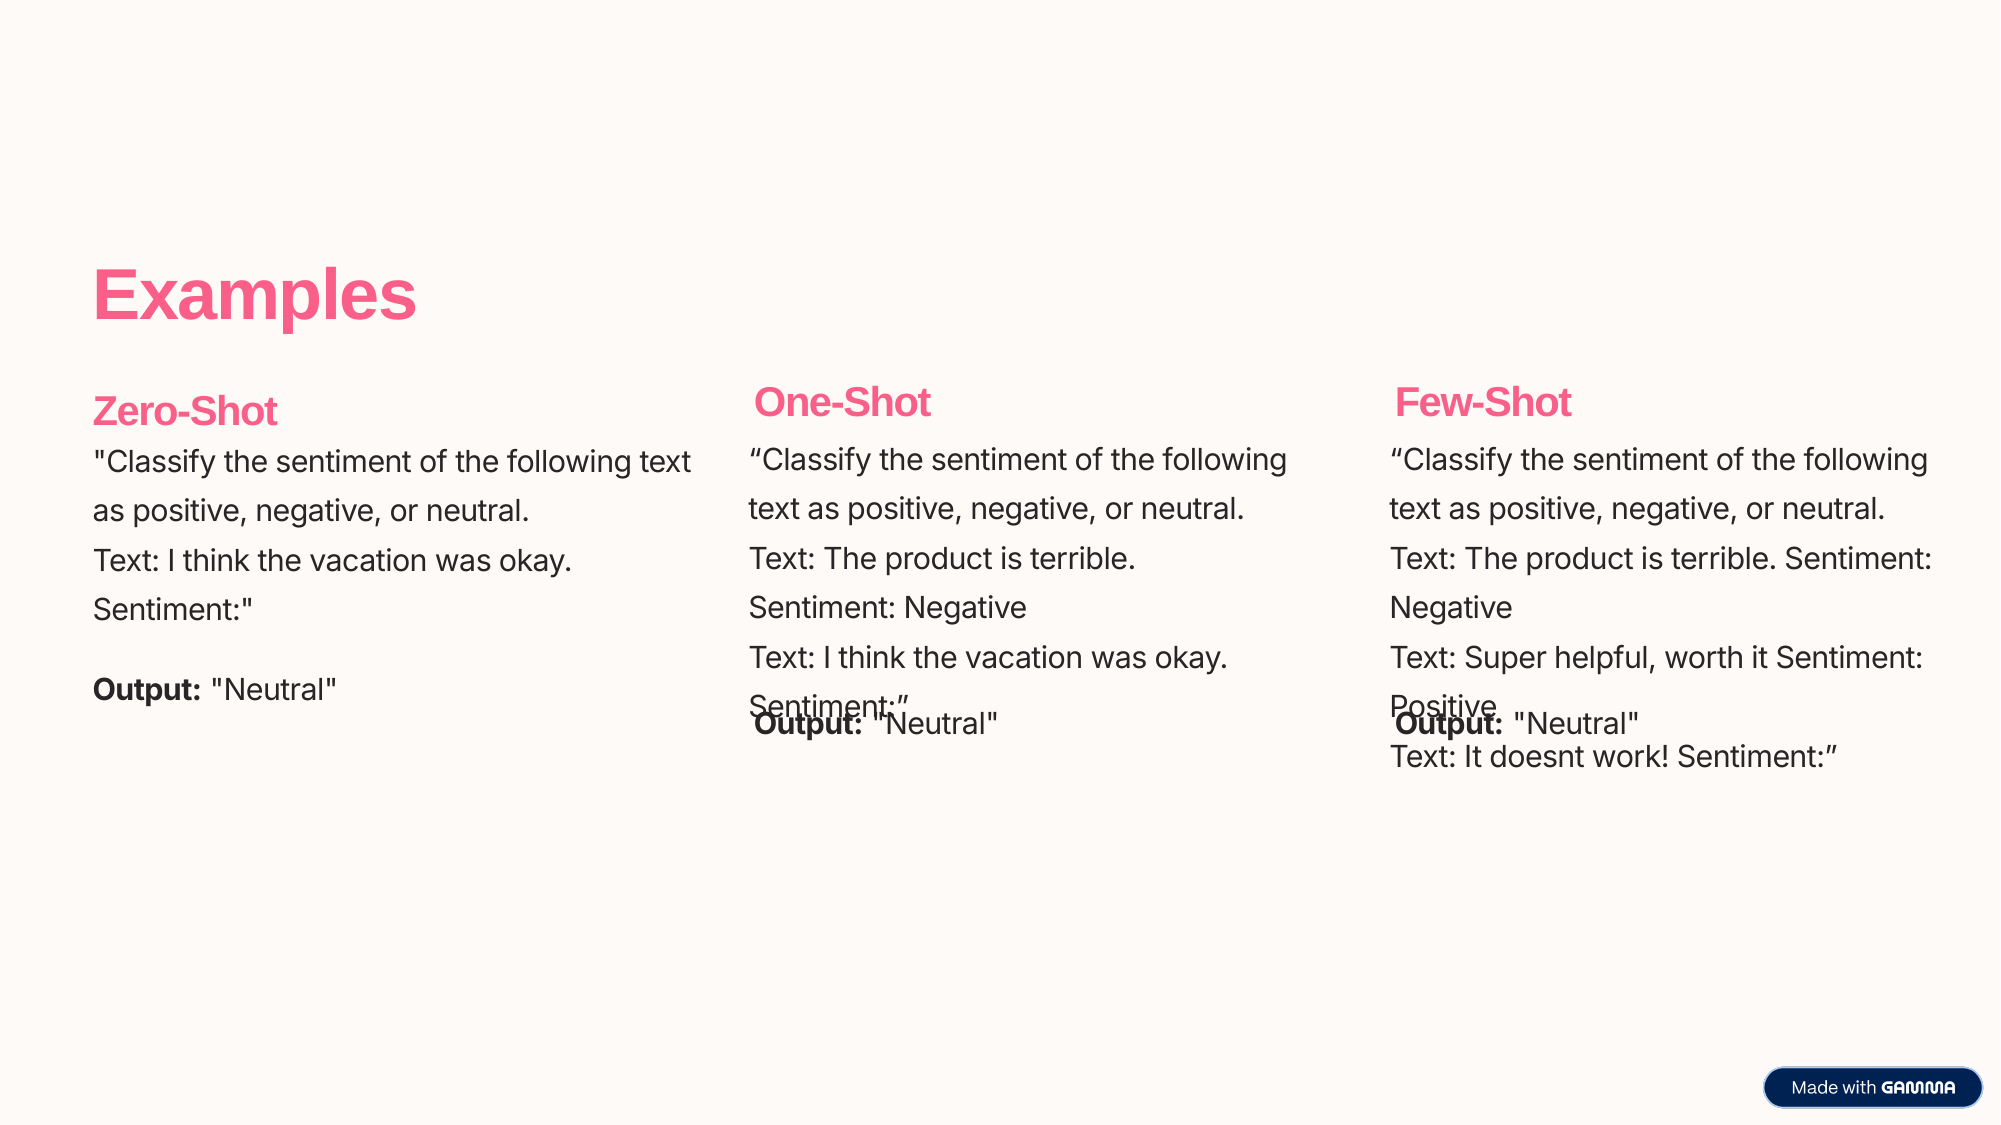

Examples
One-Shot
Few-Shot
Zero-Shot
“Classify the sentiment of the following text as positive, negative, or neutral.
Text: The product is terrible.
Sentiment: Negative
Text: I think the vacation was okay. Sentiment:”
“Classify the sentiment of the following text as positive, negative, or neutral.
Text: The product is terrible. Sentiment: Negative
Text: Super helpful, worth it Sentiment: Positive
Text: It doesnt work! Sentiment:”
"Classify the sentiment of the following text as positive, negative, or neutral.
Text: I think the vacation was okay.
Sentiment:"
Output: "Neutral"
Output: "Neutral"
Output: "Neutral"